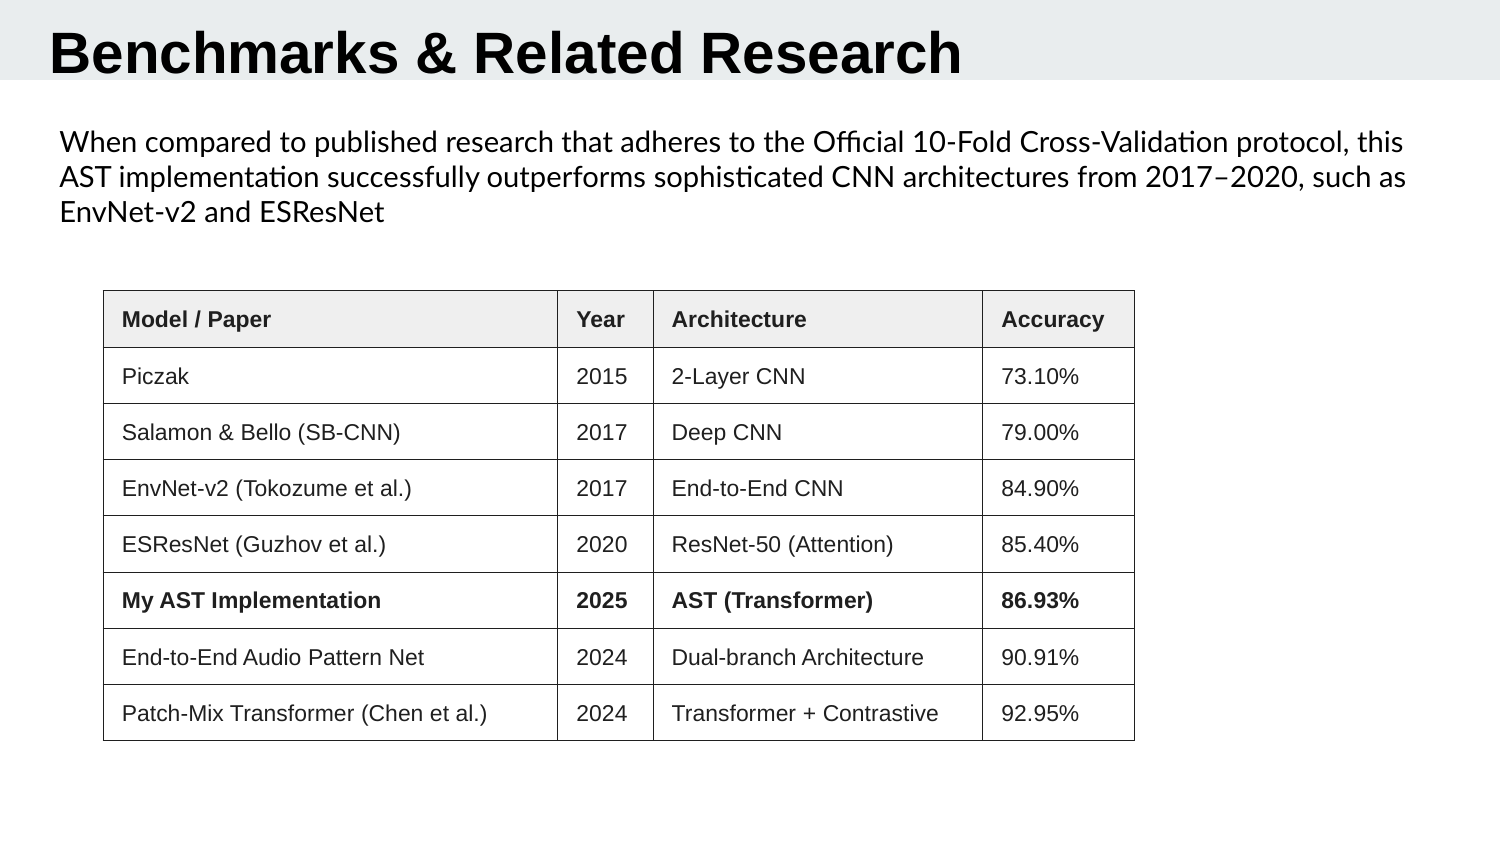

Benchmarks & Related Research
When compared to published research that adheres to the Official 10-Fold Cross-Validation protocol, this AST implementation successfully outperforms sophisticated CNN architectures from 2017–2020, such as EnvNet-v2 and ESResNet
| Model / Paper | Year | Architecture | Accuracy |
| --- | --- | --- | --- |
| Piczak | 2015 | 2-Layer CNN | 73.10% |
| Salamon & Bello (SB-CNN) | 2017 | Deep CNN | 79.00% |
| EnvNet-v2 (Tokozume et al.) | 2017 | End-to-End CNN | 84.90% |
| ESResNet (Guzhov et al.) | 2020 | ResNet-50 (Attention) | 85.40% |
| My AST Implementation | 2025 | AST (Transformer) | 86.93% |
| End-to-End Audio Pattern Net | 2024 | Dual-branch Architecture | 90.91% |
| Patch-Mix Transformer (Chen et al.) | 2024 | Transformer + Contrastive | 92.95% |